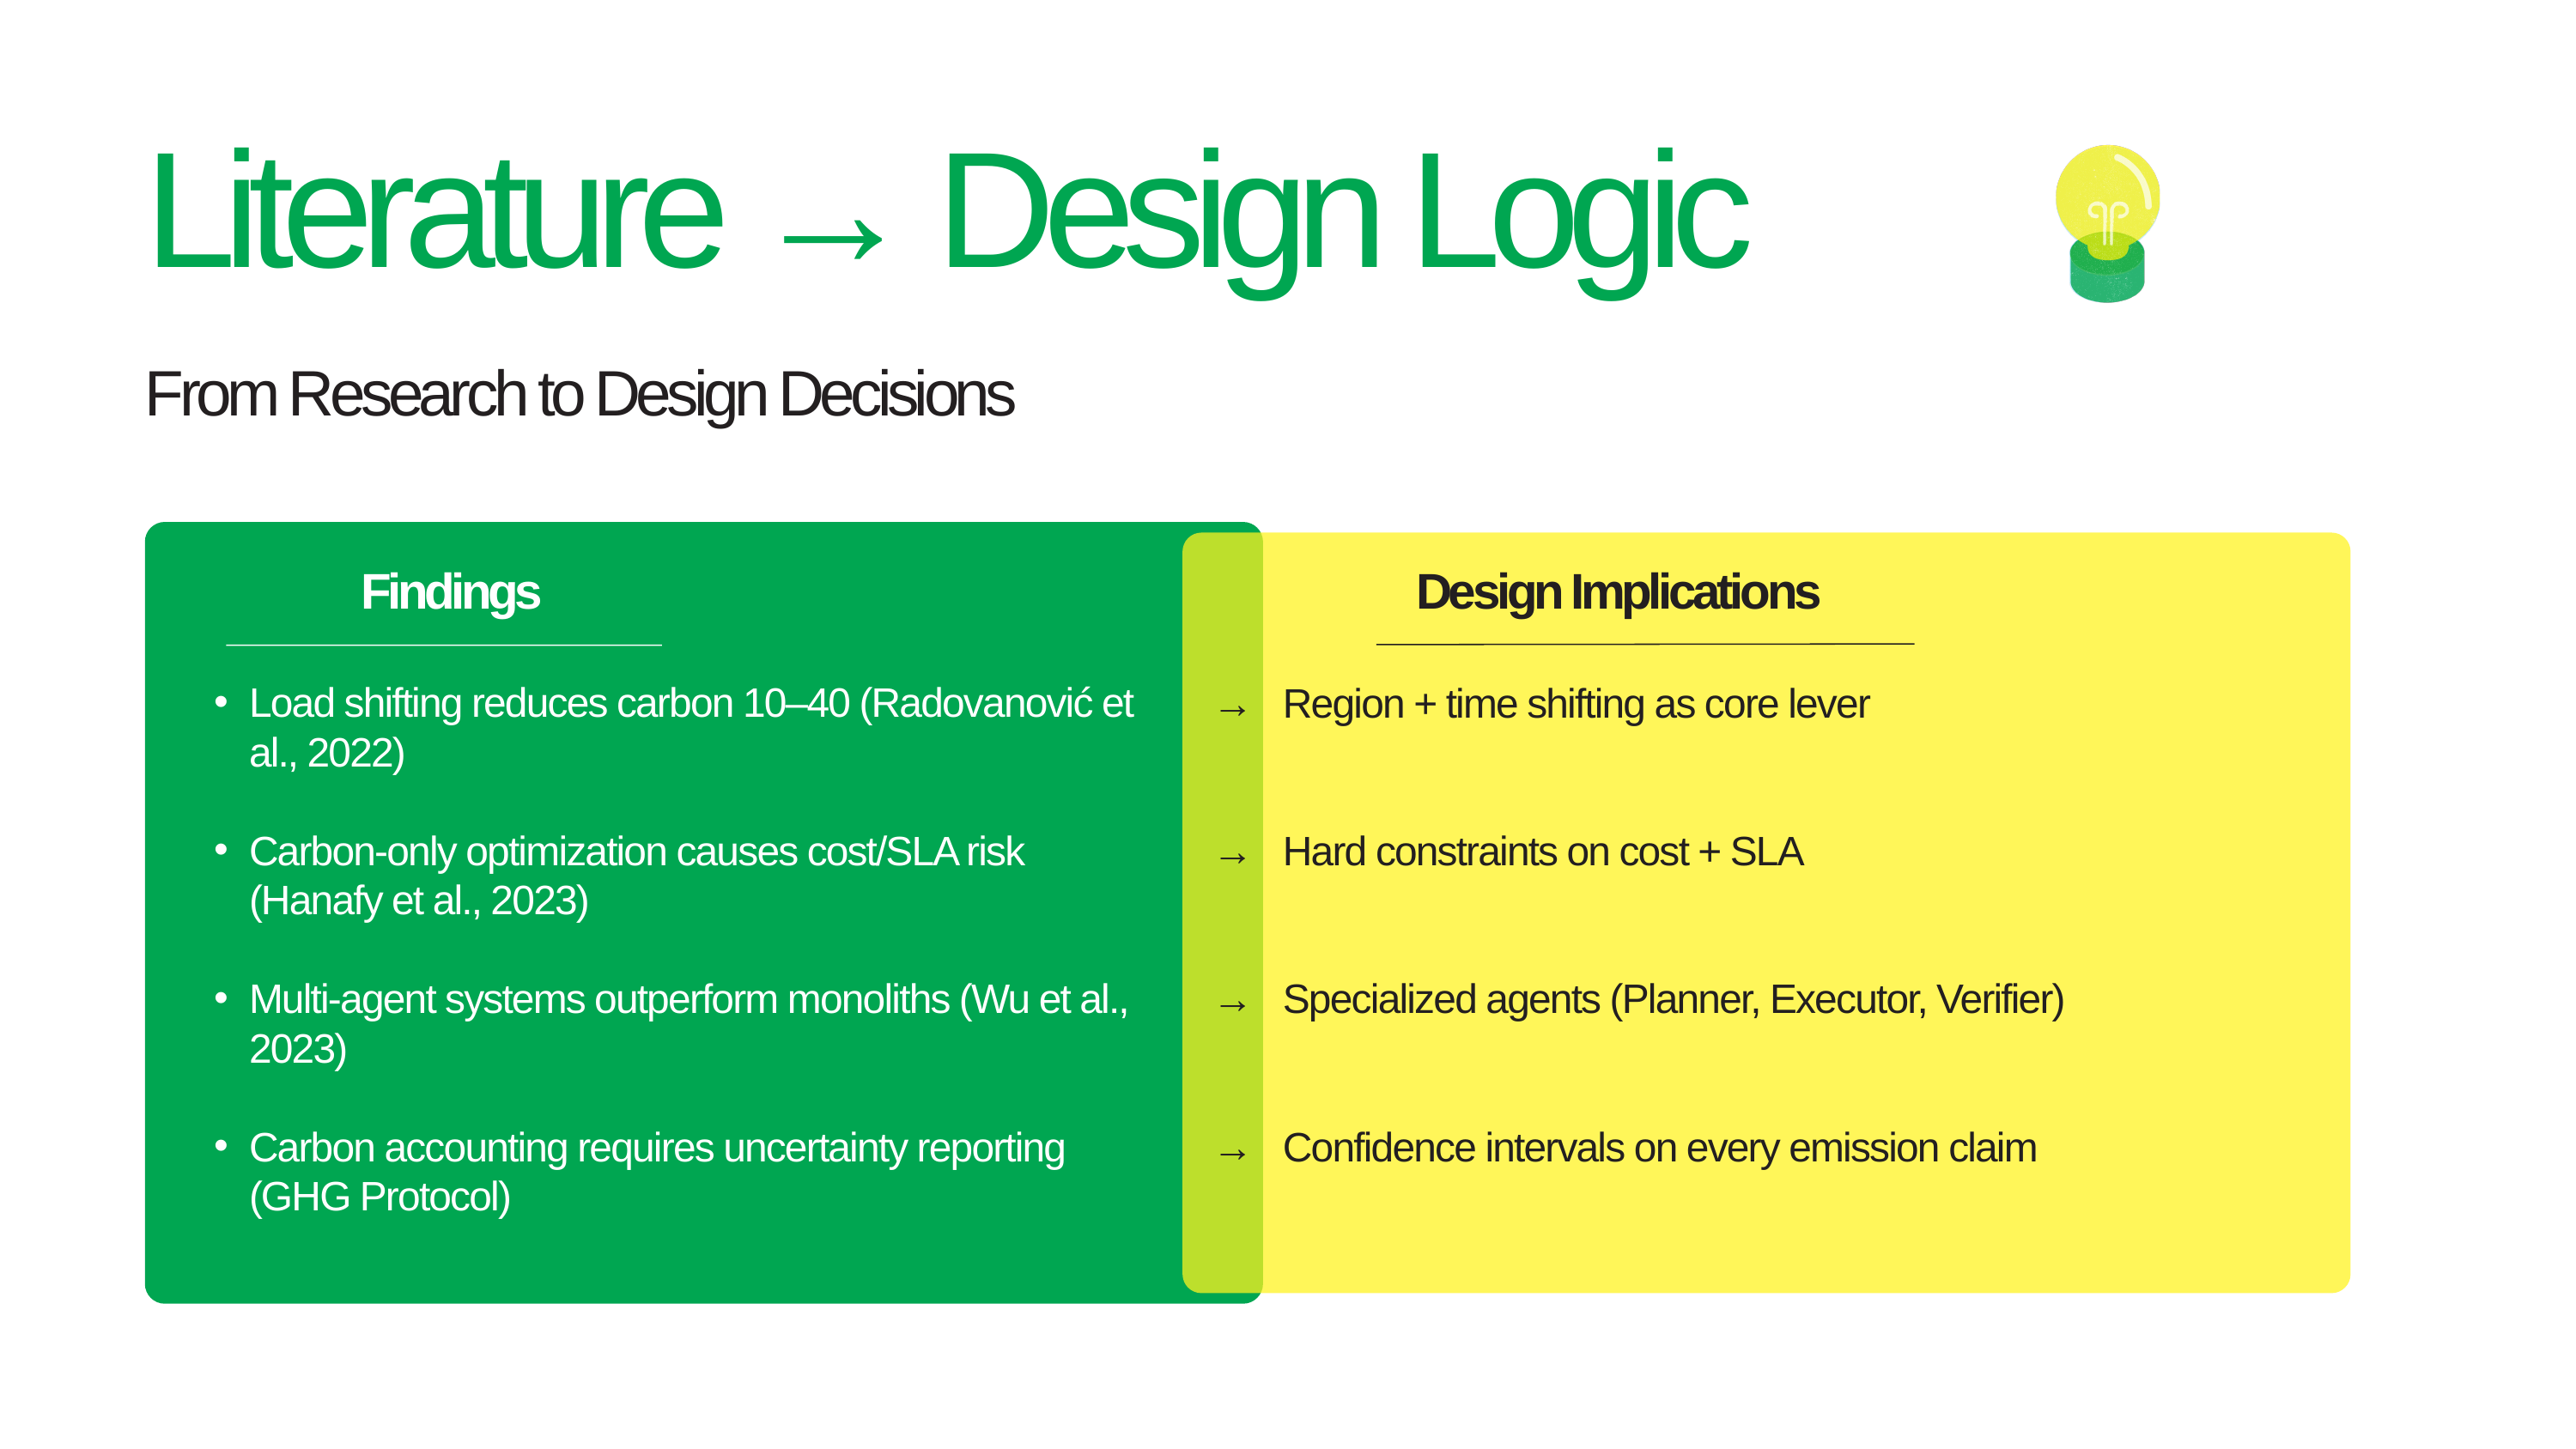

Literature → Design Logic
From Research to Design Decisions

Findings
Design Implications

Load shifting reduces carbon 10–40 (Radovanović et al., 2022)

Carbon-only optimization causes cost/SLA risk (Hanafy et al., 2023)

Multi-agent systems outperform monoliths (Wu et al., 2023)

Carbon accounting requires uncertainty reporting (GHG Protocol)

→   Region + time shifting as core lever

→   Hard constraints on cost + SLA

→   Specialized agents (Planner, Executor, Verifier)

→   Confidence intervals on every emission claim